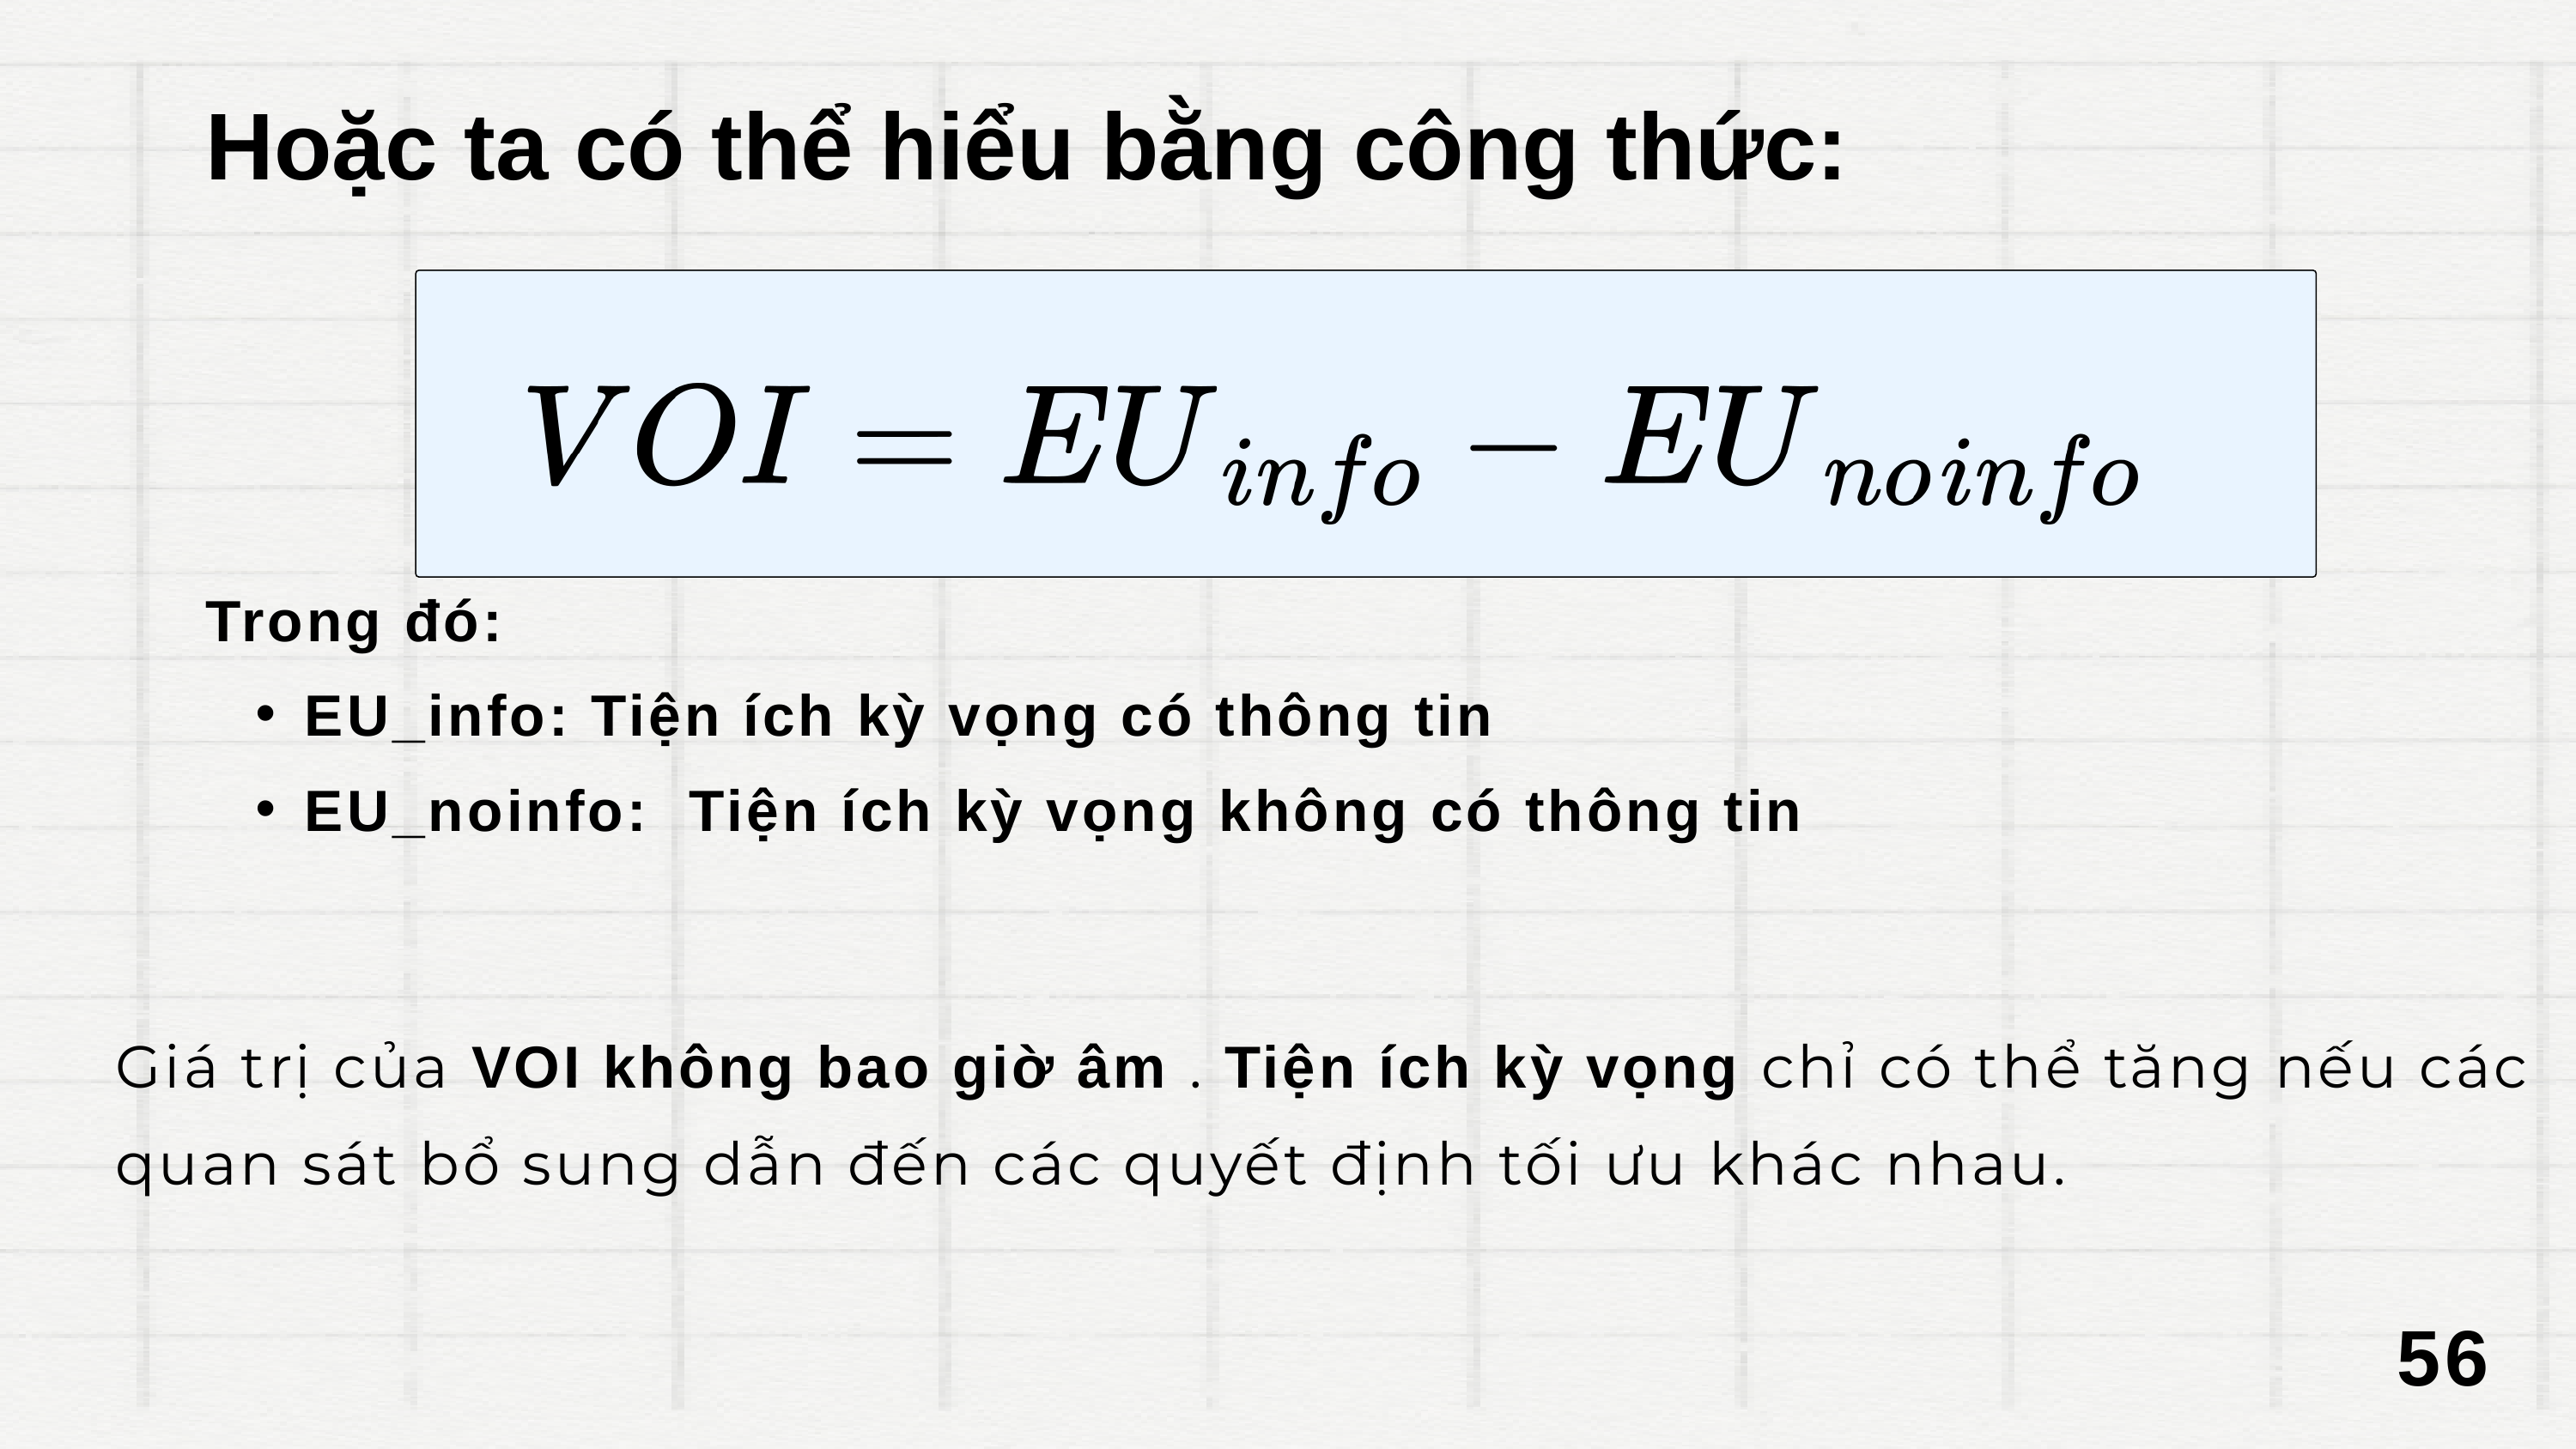

Hoặc ta có thể hiểu bằng công thức:

Trong đó:
EU_info: Tiện ích kỳ vọng có thông tin
EU_noinfo:  Tiện ích kỳ vọng không có thông tin

Giá trị của VOI không bao giờ âm . Tiện ích kỳ vọng chỉ có thể tăng nếu các quan sát bổ sung dẫn đến các quyết định tối ưu khác nhau.

56